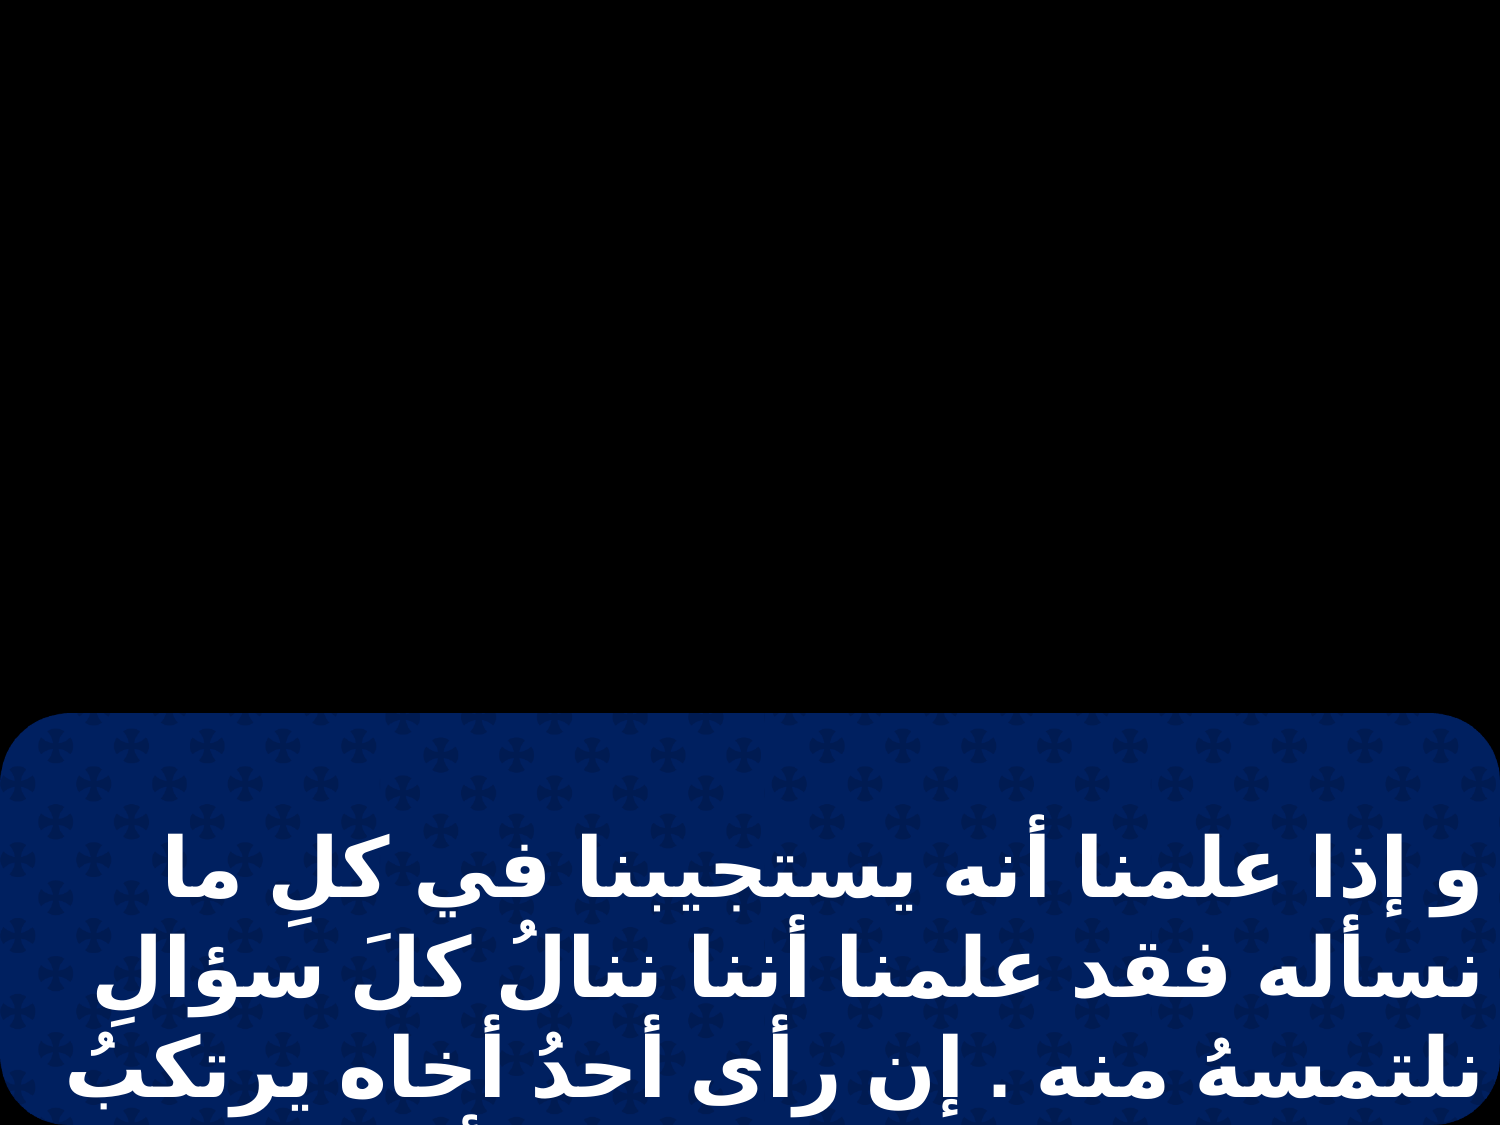

و إذا علمنا أنه يستجيبنا في كلِ ما نسأله فقد علمنا أننا ننالُ كلَ سؤالِ نلتمسهُ منه . إن رأى أحدُ أخاه يرتكبُ خطية ليست للموتِ فليسأل فان الحياة تُعطىَ